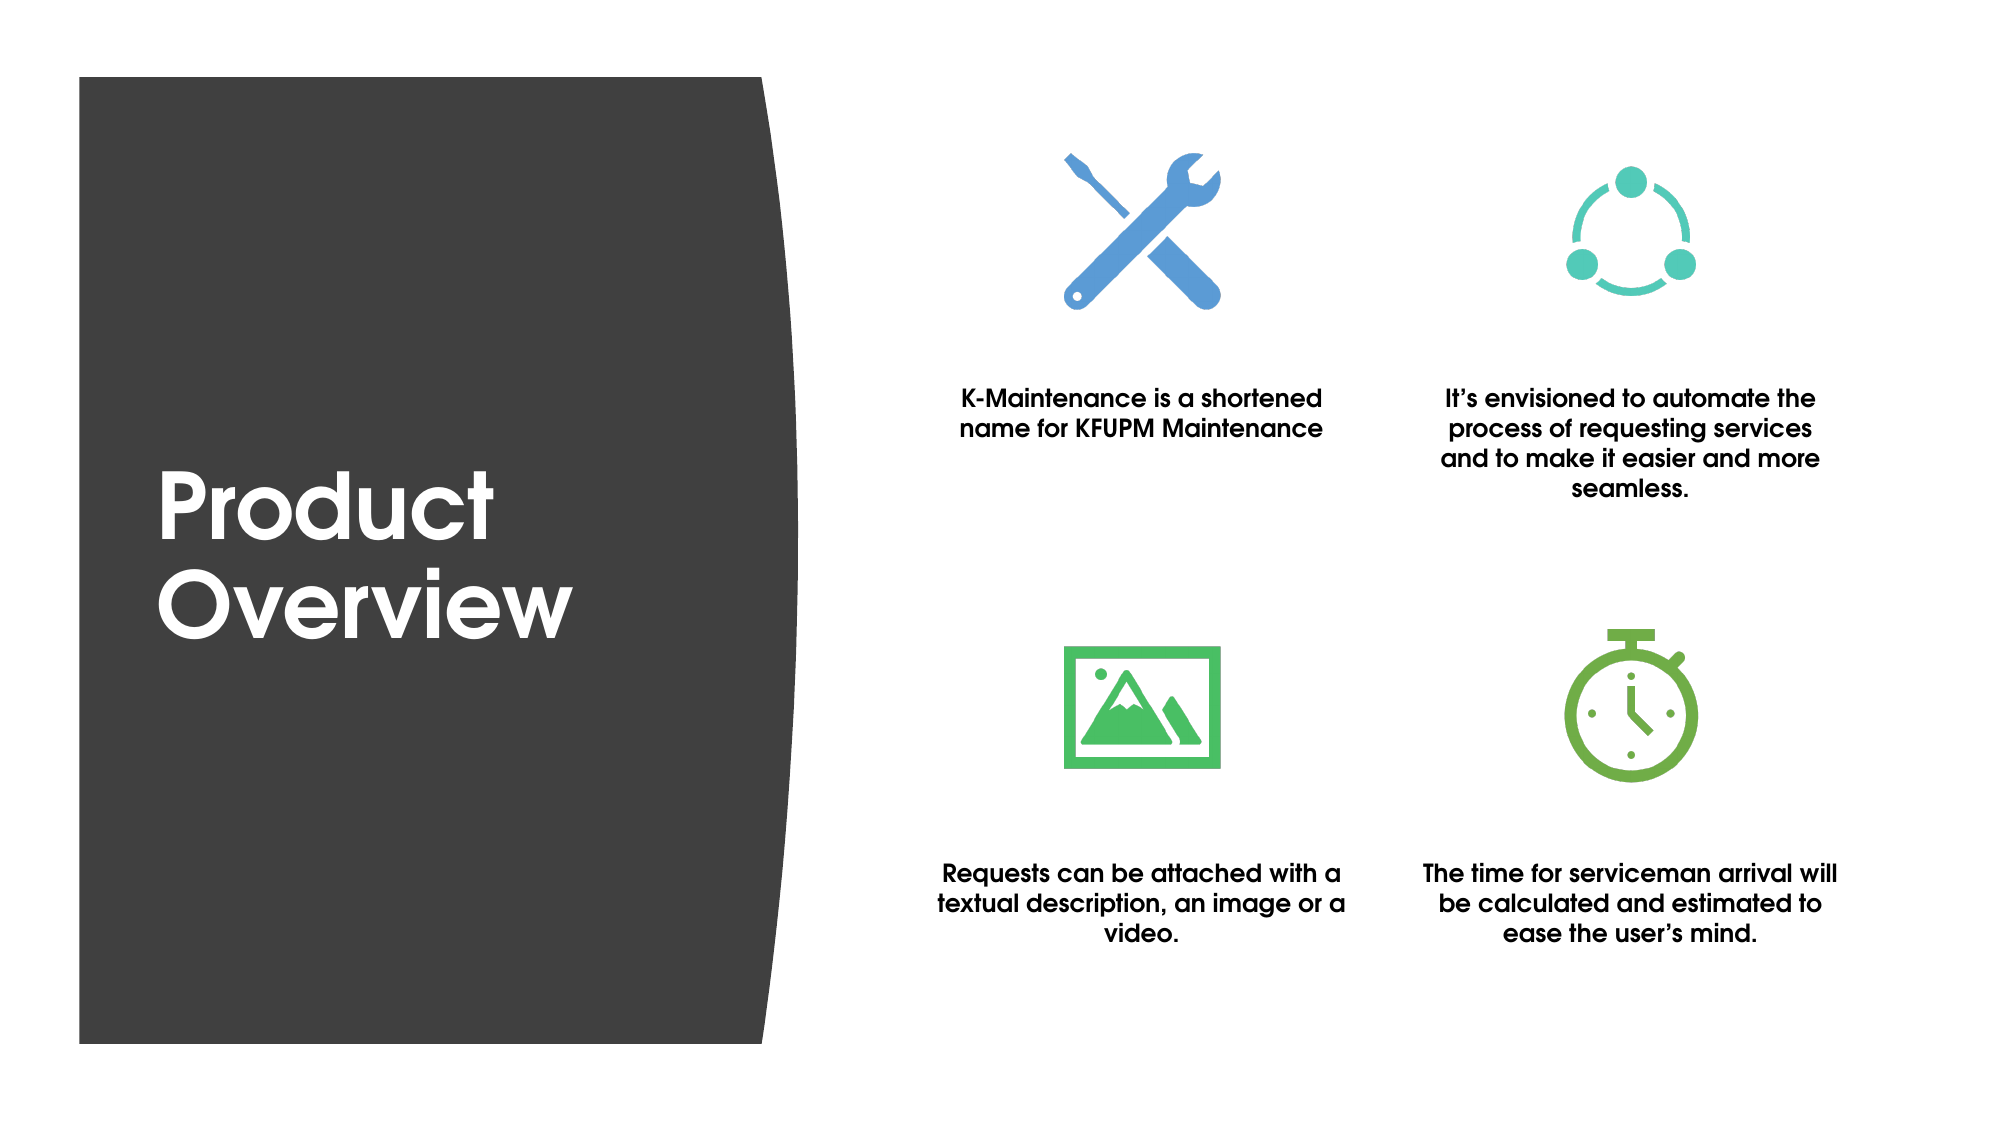

K-Maintenance is a shortened name for KFUPM Maintenance
It’s envisioned to automate the process of requesting services and to make it easier and more seamless.
Requests can be attached with a textual description, an image or a video.
The time for serviceman arrival will be calculated and estimated to ease the user’s mind.

# Product Overview